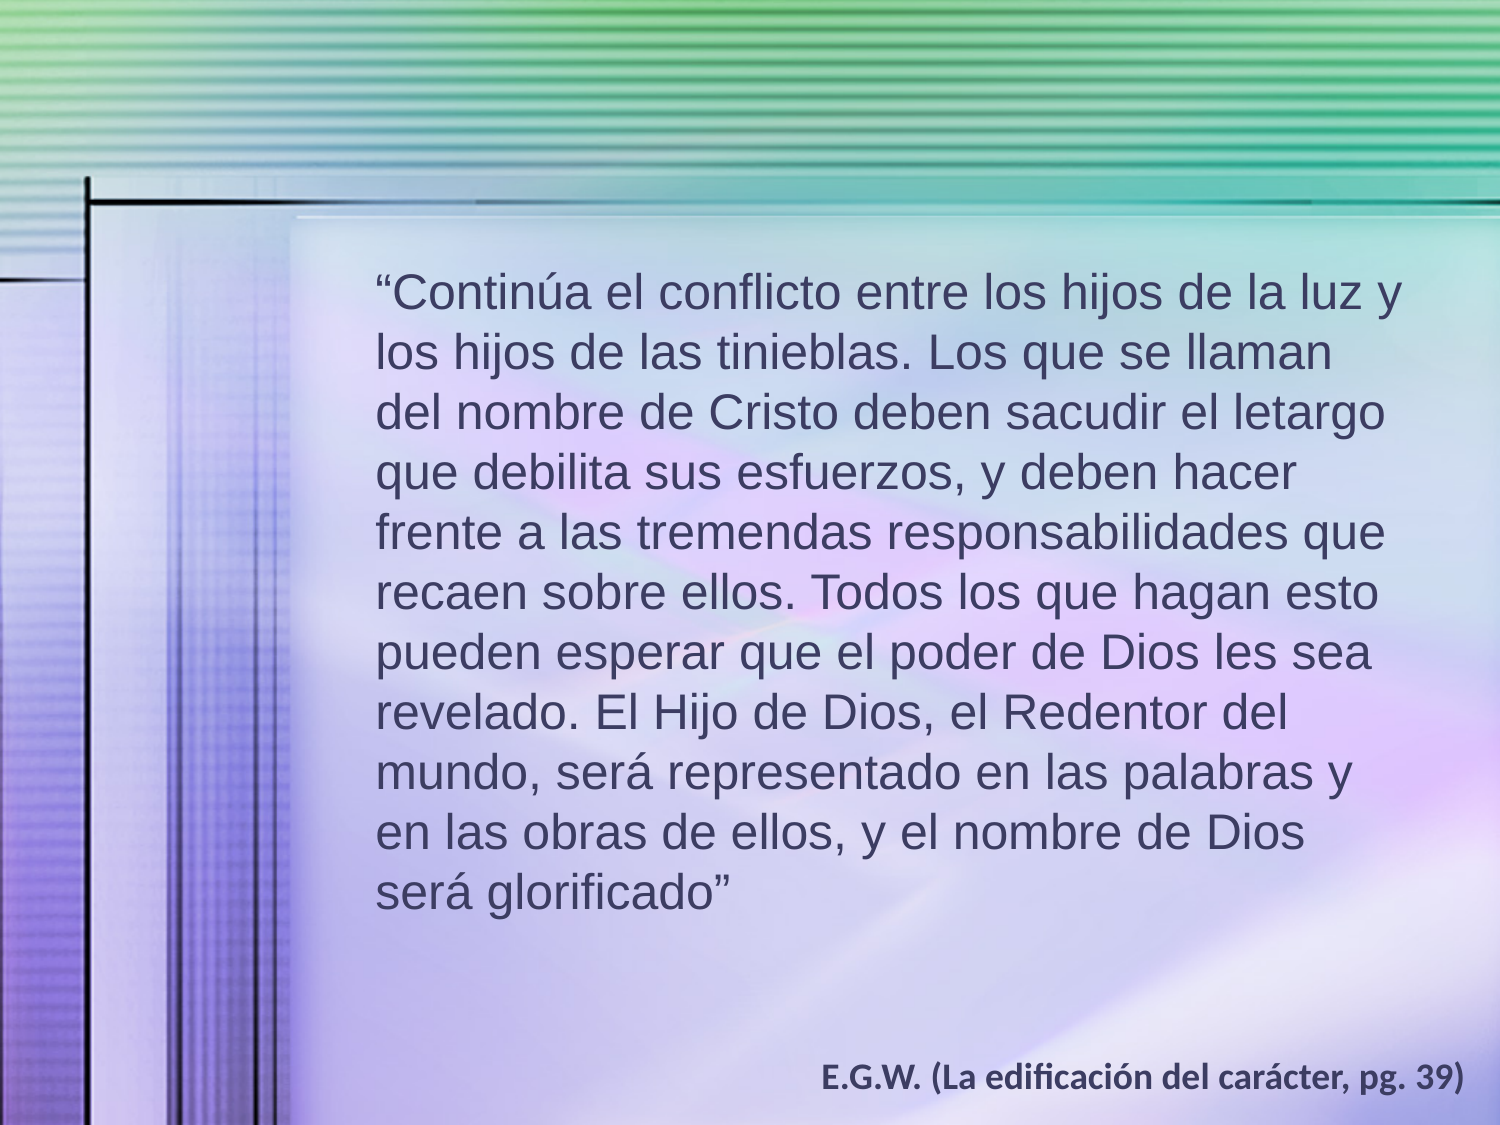

“Continúa el conflicto entre los hijos de la luz y los hijos de las tinieblas. Los que se llaman del nombre de Cristo deben sacudir el letargo que debilita sus esfuerzos, y deben hacer frente a las tremendas responsabilidades que recaen sobre ellos. Todos los que hagan esto pueden esperar que el poder de Dios les sea revelado. El Hijo de Dios, el Redentor del mundo, será representado en las palabras y en las obras de ellos, y el nombre de Dios será glorificado”
E.G.W. (La edificación del carácter, pg. 39)